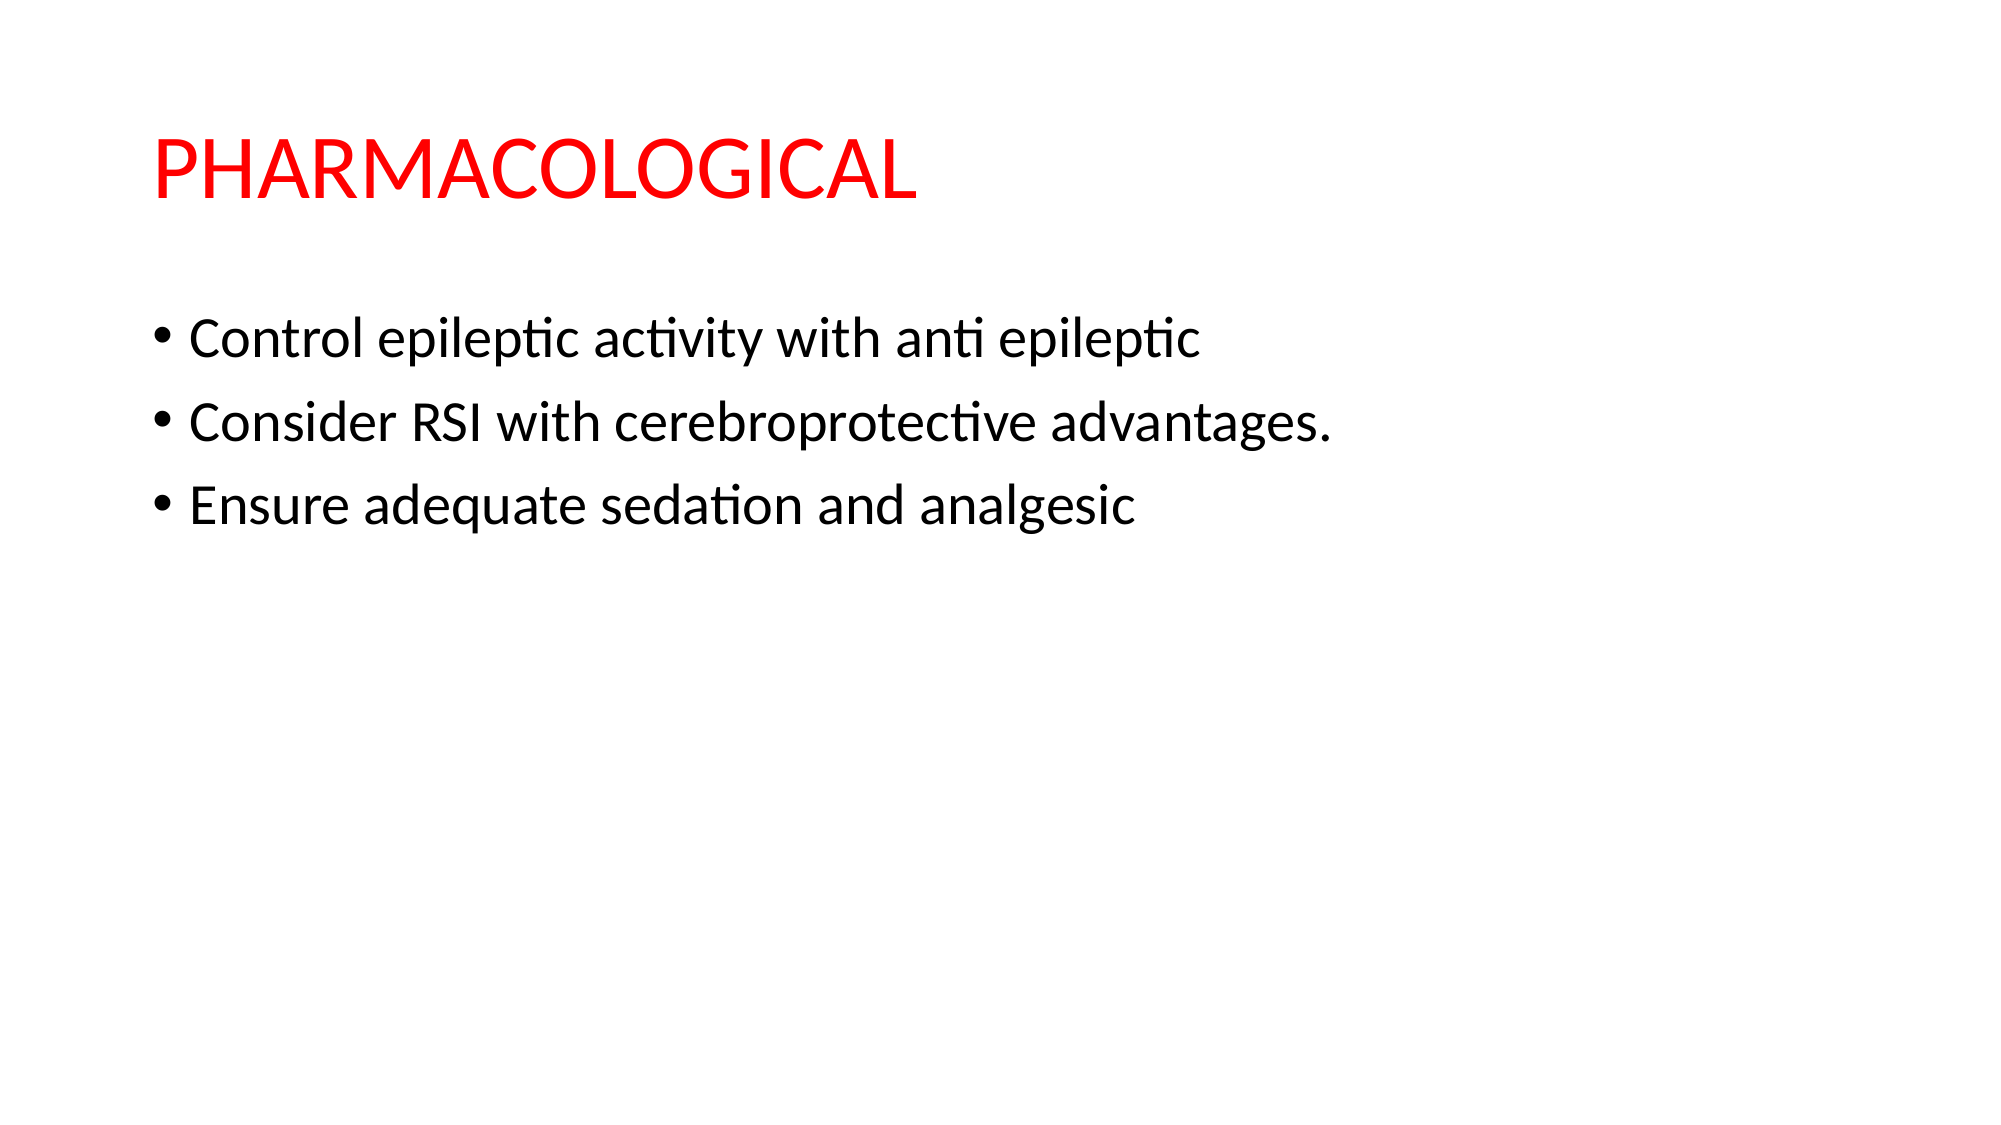

# PHARMACOLOGICAL
Control epileptic activity with anti epileptic
Consider RSI with cerebroprotective advantages.
Ensure adequate sedation and analgesic